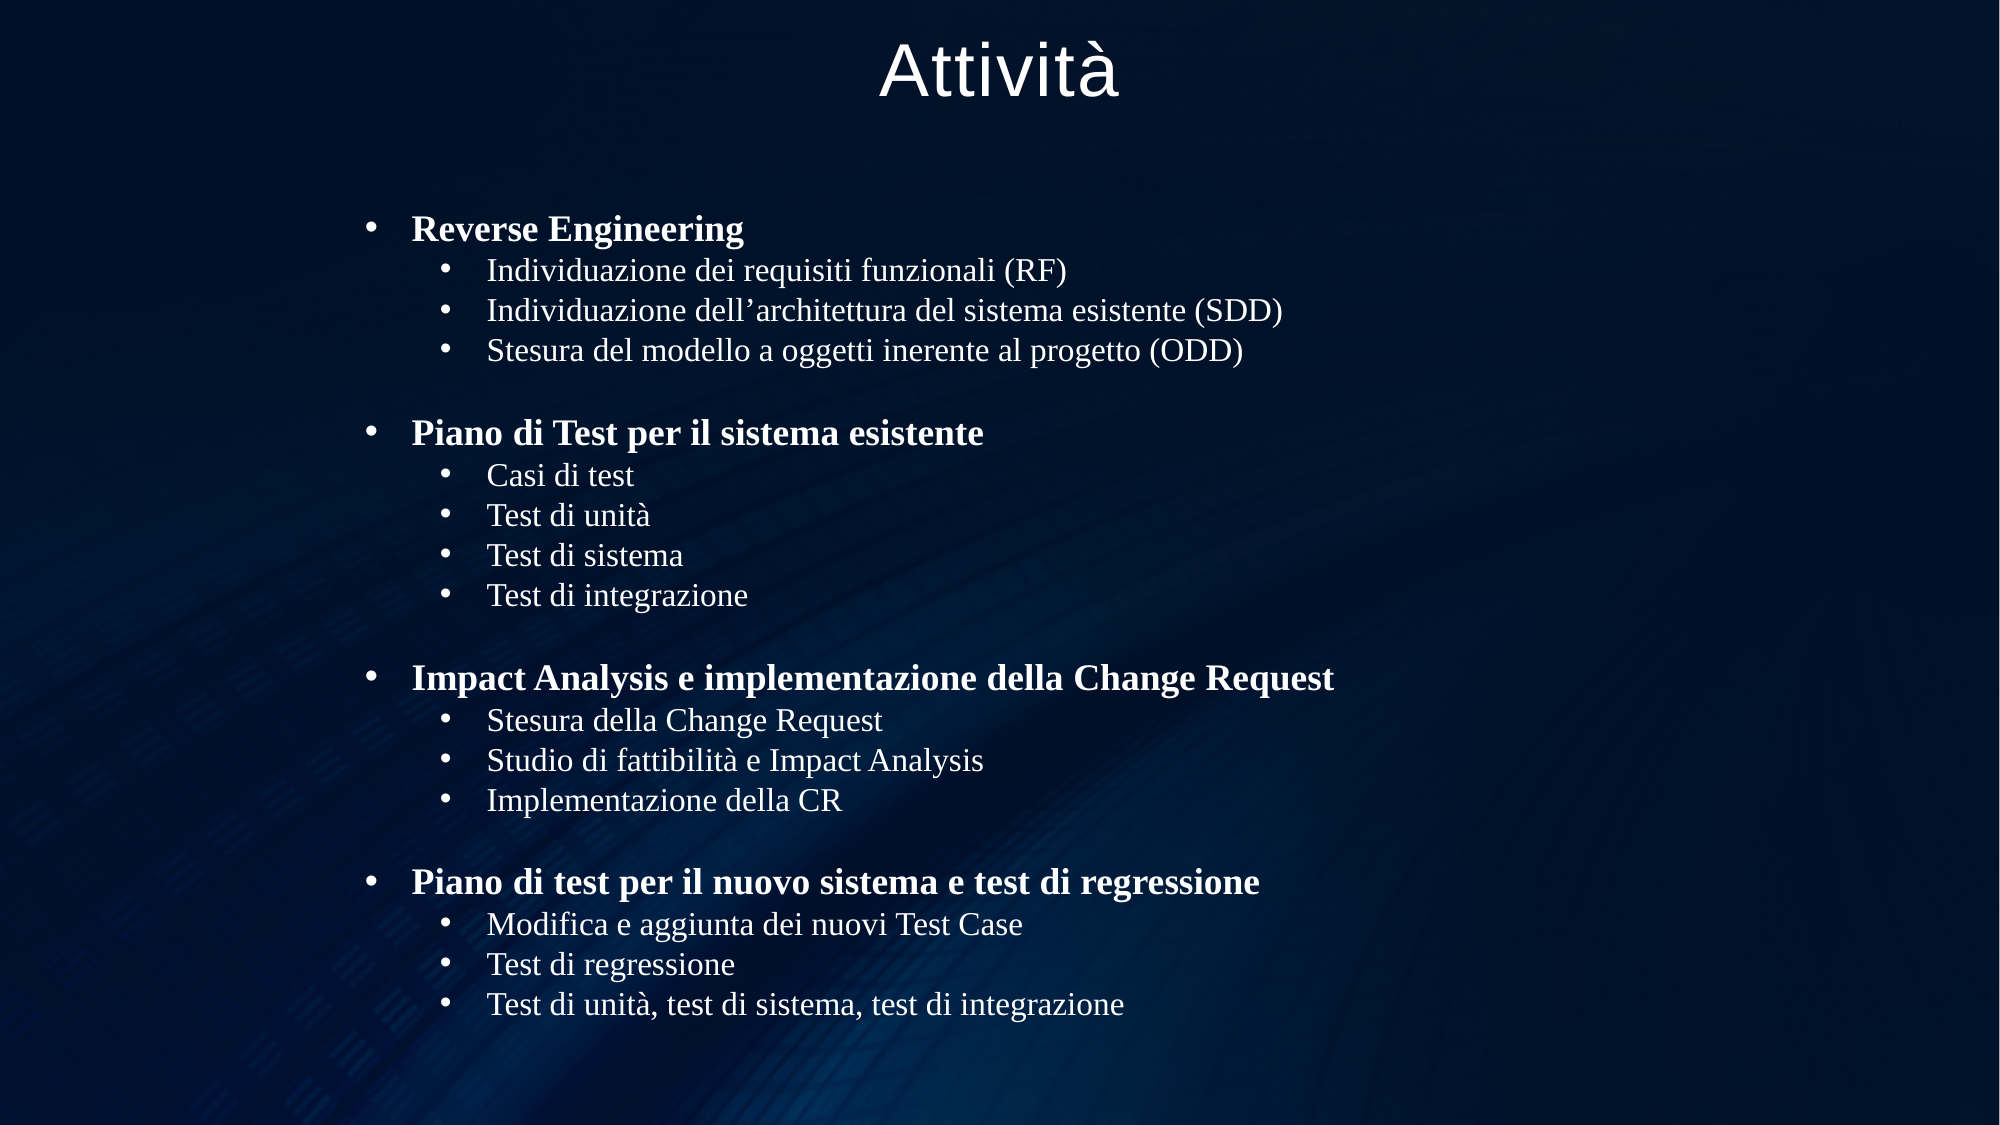

Attività
Reverse Engineering
Individuazione dei requisiti funzionali (RF)
Individuazione dell’architettura del sistema esistente (SDD)
Stesura del modello a oggetti inerente al progetto (ODD)

Piano di Test per il sistema esistente
Casi di test
Test di unità
Test di sistema
Test di integrazione

Impact Analysis e implementazione della Change Request
Stesura della Change Request
Studio di fattibilità e Impact Analysis
Implementazione della CR

Piano di test per il nuovo sistema e test di regressione
Modifica e aggiunta dei nuovi Test Case
Test di regressione
Test di unità, test di sistema, test di integrazione